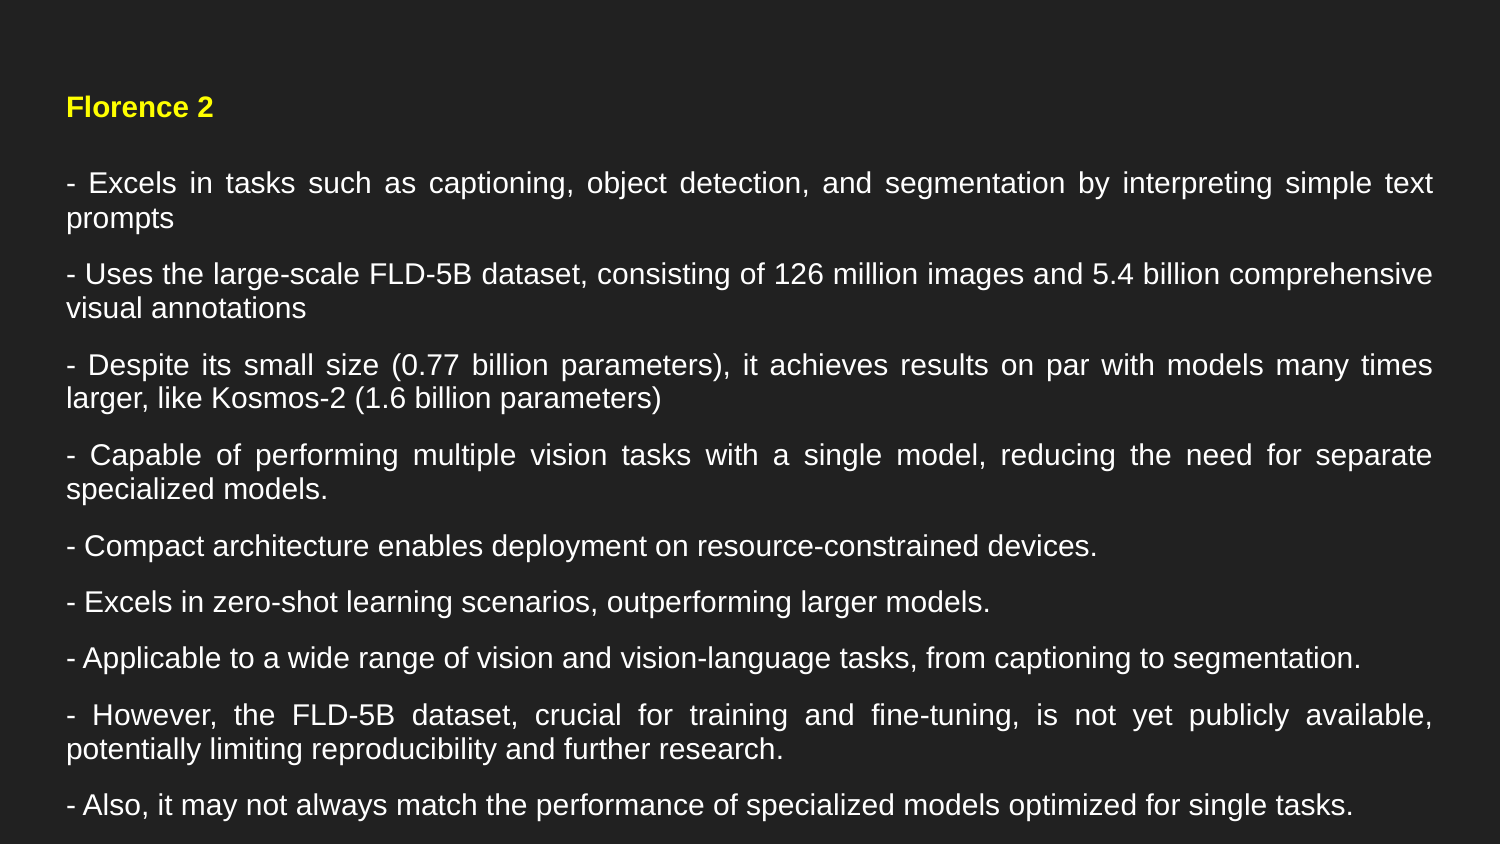

# Florence 2
- Excels in tasks such as captioning, object detection, and segmentation by interpreting simple text prompts
- Uses the large-scale FLD-5B dataset, consisting of 126 million images and 5.4 billion comprehensive visual annotations
- Despite its small size (0.77 billion parameters), it achieves results on par with models many times larger, like Kosmos-2 (1.6 billion parameters)
- Capable of performing multiple vision tasks with a single model, reducing the need for separate specialized models.
- Compact architecture enables deployment on resource-constrained devices.
- Excels in zero-shot learning scenarios, outperforming larger models.
- Applicable to a wide range of vision and vision-language tasks, from captioning to segmentation.
- However, the FLD-5B dataset, crucial for training and fine-tuning, is not yet publicly available, potentially limiting reproducibility and further research.
- Also, it may not always match the performance of specialized models optimized for single tasks.